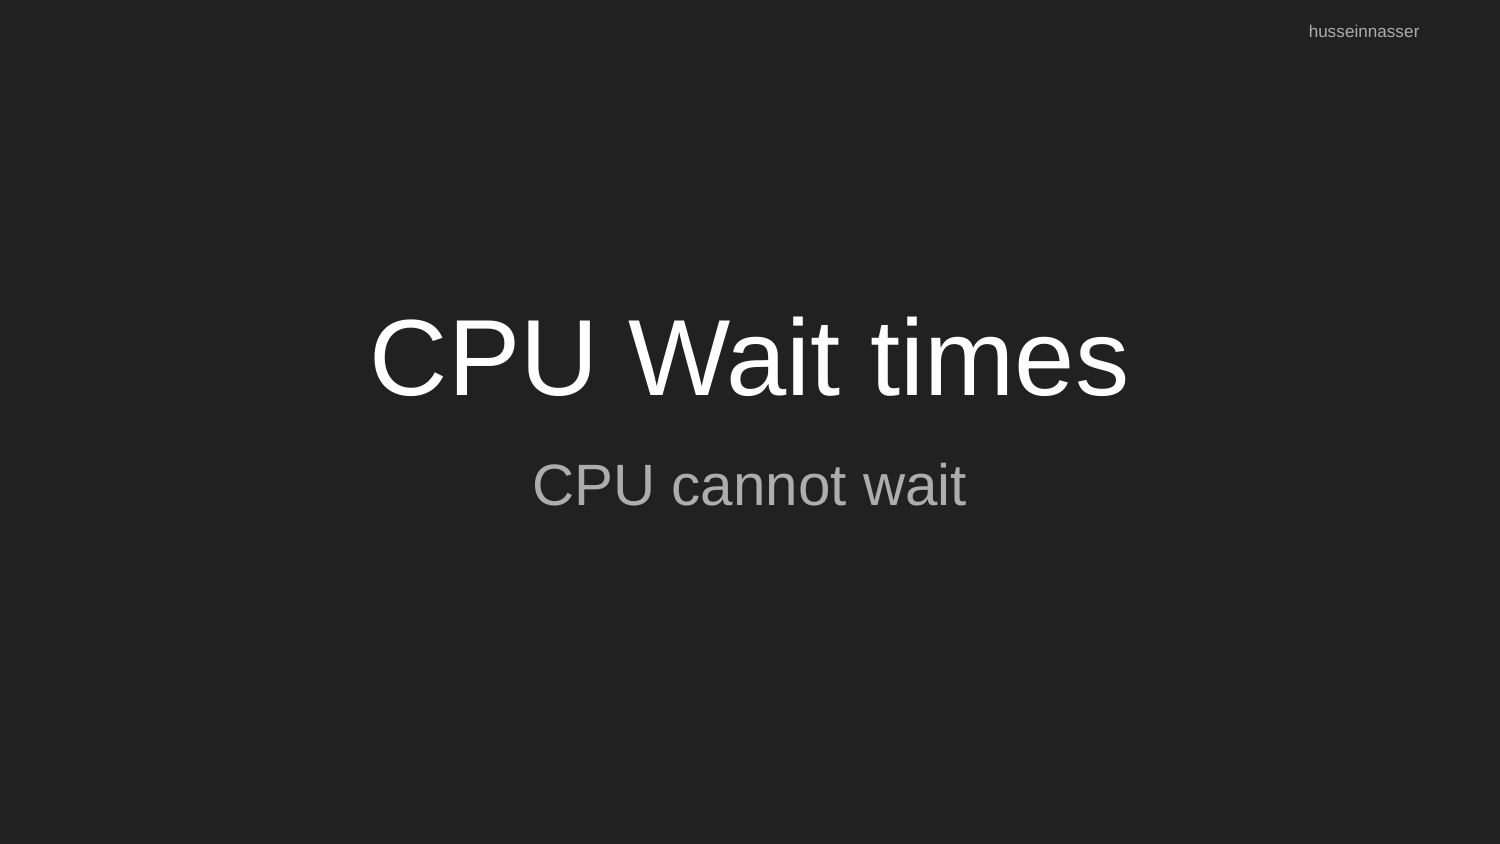

husseinnasser
# CPU Wait times
CPU cannot wait